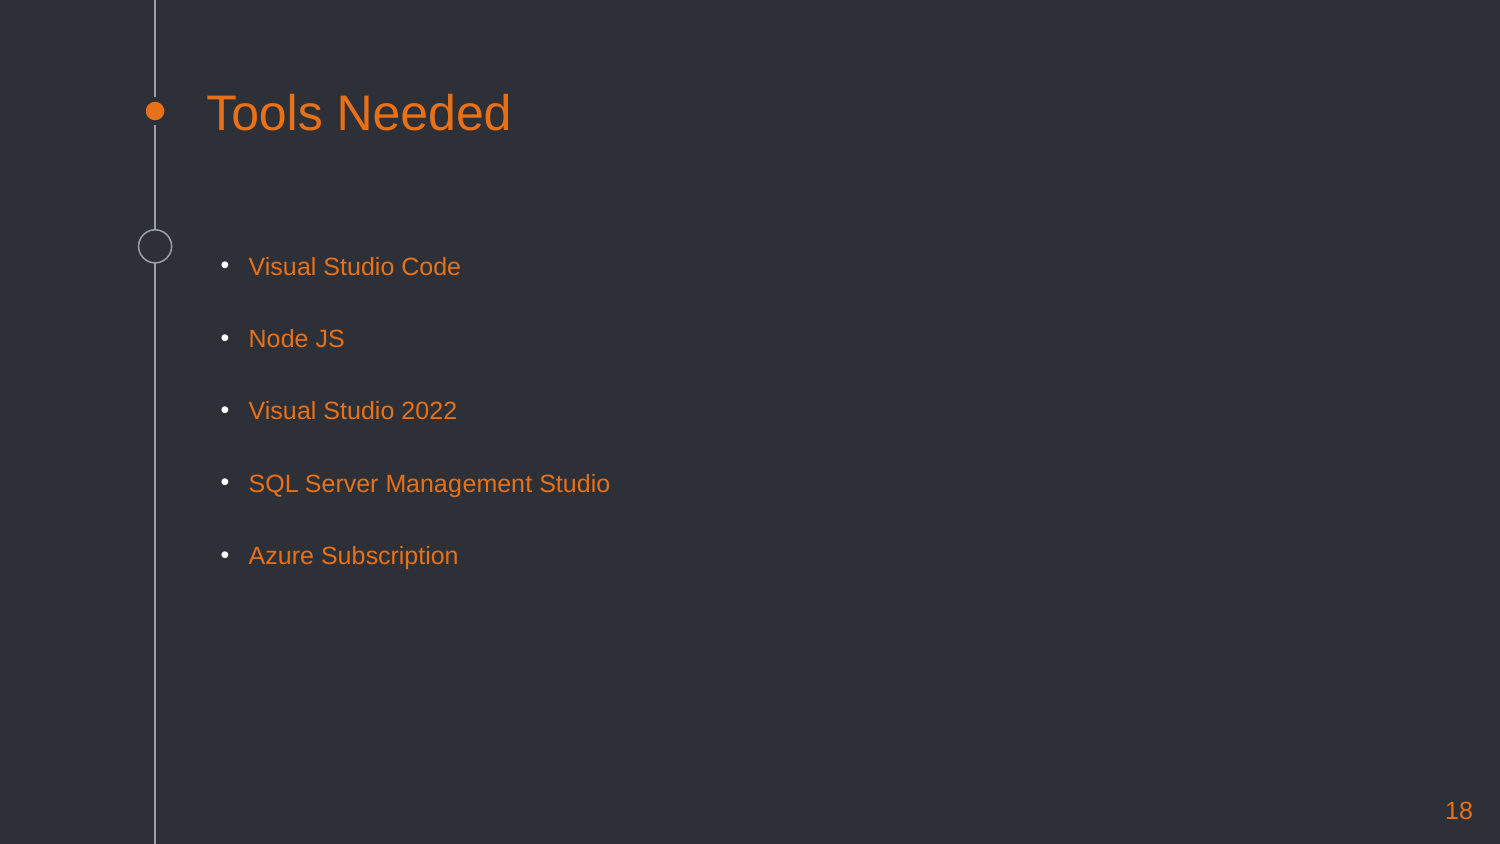

# Tools Needed
Visual Studio Code
Node JS
Visual Studio 2022
SQL Server Management Studio
Azure Subscription
18